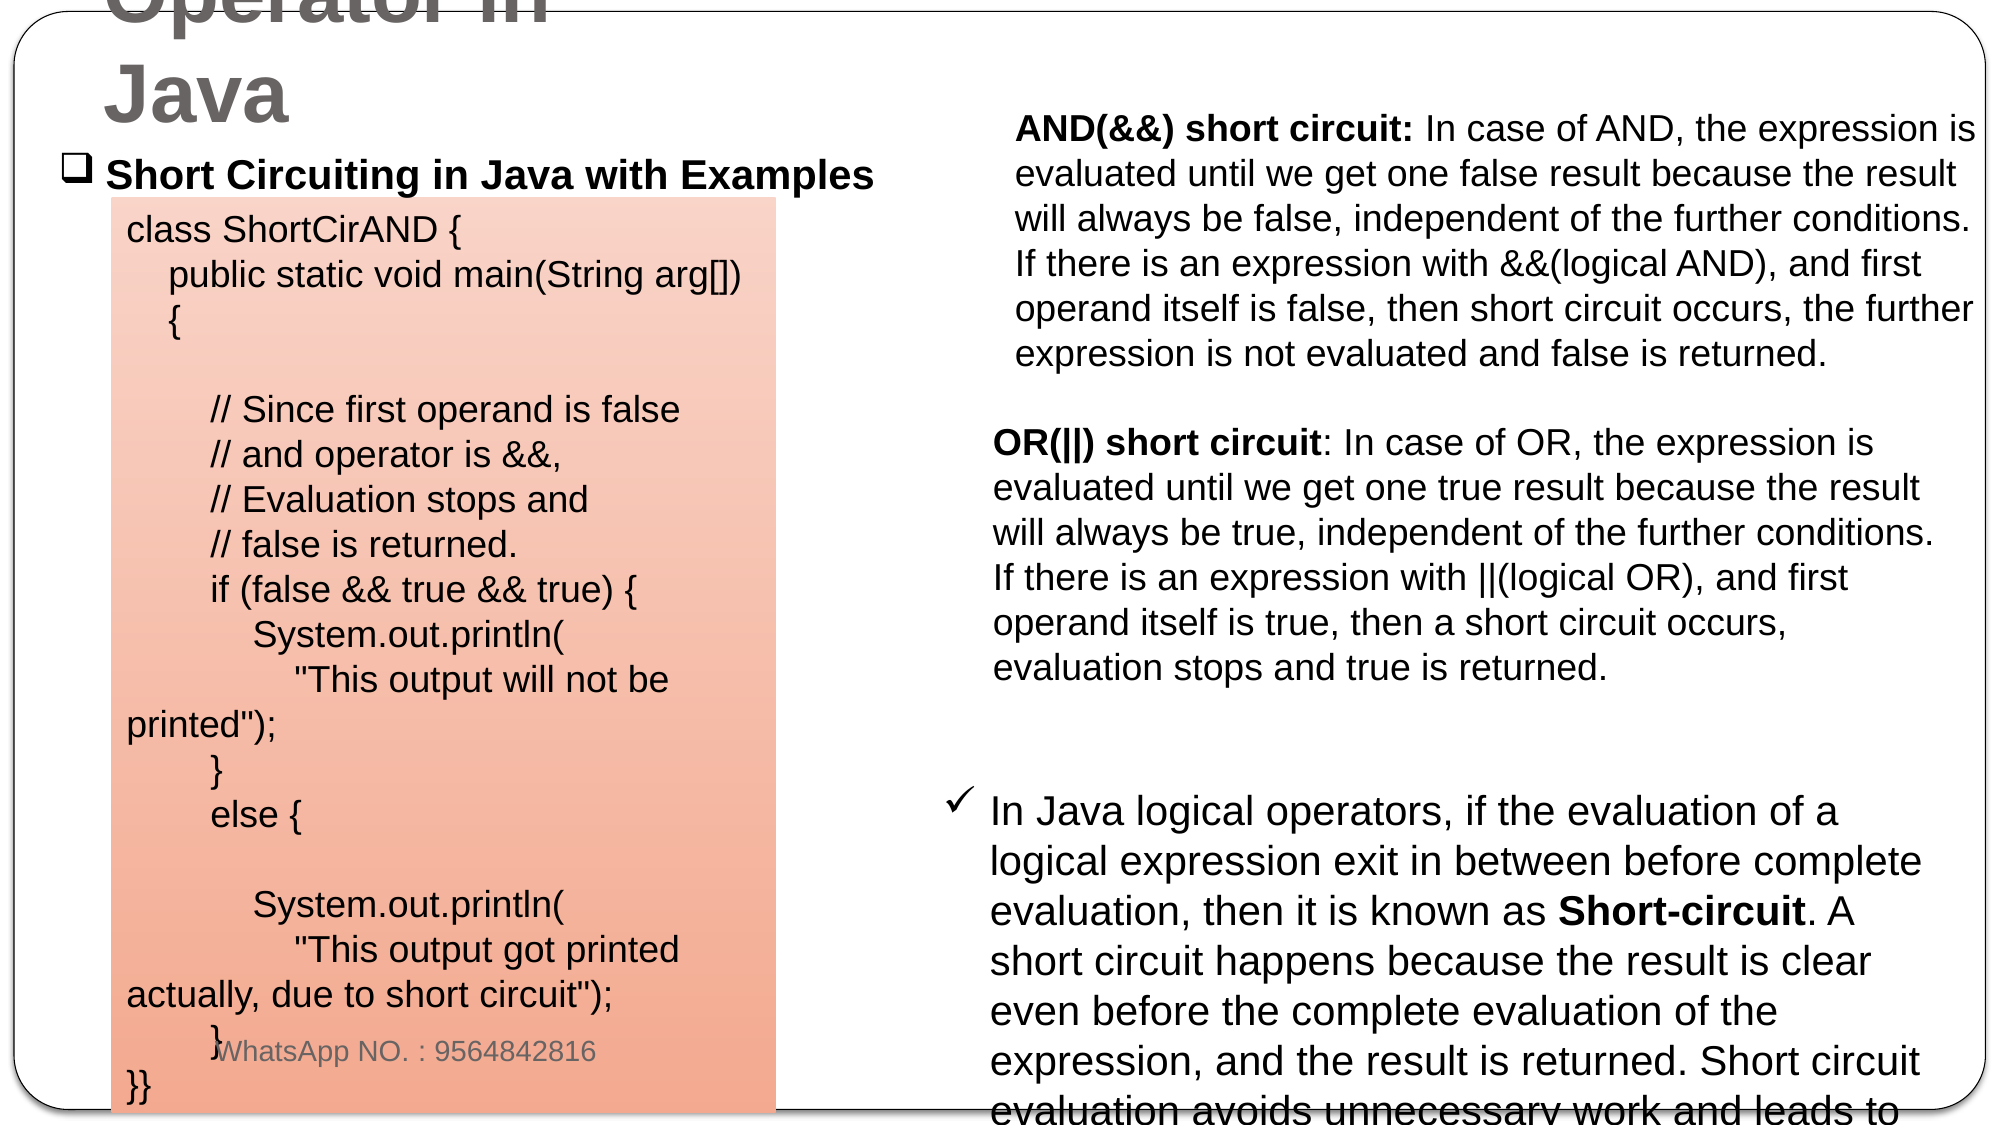

# Operator in Java
AND(&&) short circuit: In case of AND, the expression is evaluated until we get one false result because the result will always be false, independent of the further conditions. If there is an expression with &&(logical AND), and first operand itself is false, then short circuit occurs, the further expression is not evaluated and false is returned.
Short Circuiting in Java with Examples
class ShortCirAND {
    public static void main(String arg[])
    {

        // Since first operand is false
        // and operator is &&,
        // Evaluation stops and
        // false is returned.
        if (false && true && true) {
            System.out.println(
                "This output will not be printed");
        }
        else {

            System.out.println(
                "This output got printed actually, due to short circuit");
        }
}}
OR(||) short circuit: In case of OR, the expression is evaluated until we get one true result because the result will always be true, independent of the further conditions. If there is an expression with ||(logical OR), and first operand itself is true, then a short circuit occurs, evaluation stops and true is returned.
In Java logical operators, if the evaluation of a logical expression exit in between before complete evaluation, then it is known as Short-circuit. A short circuit happens because the result is clear even before the complete evaluation of the expression, and the result is returned. Short circuit evaluation avoids unnecessary work and leads to efficient processing.
WhatsApp NO. : 9564842816